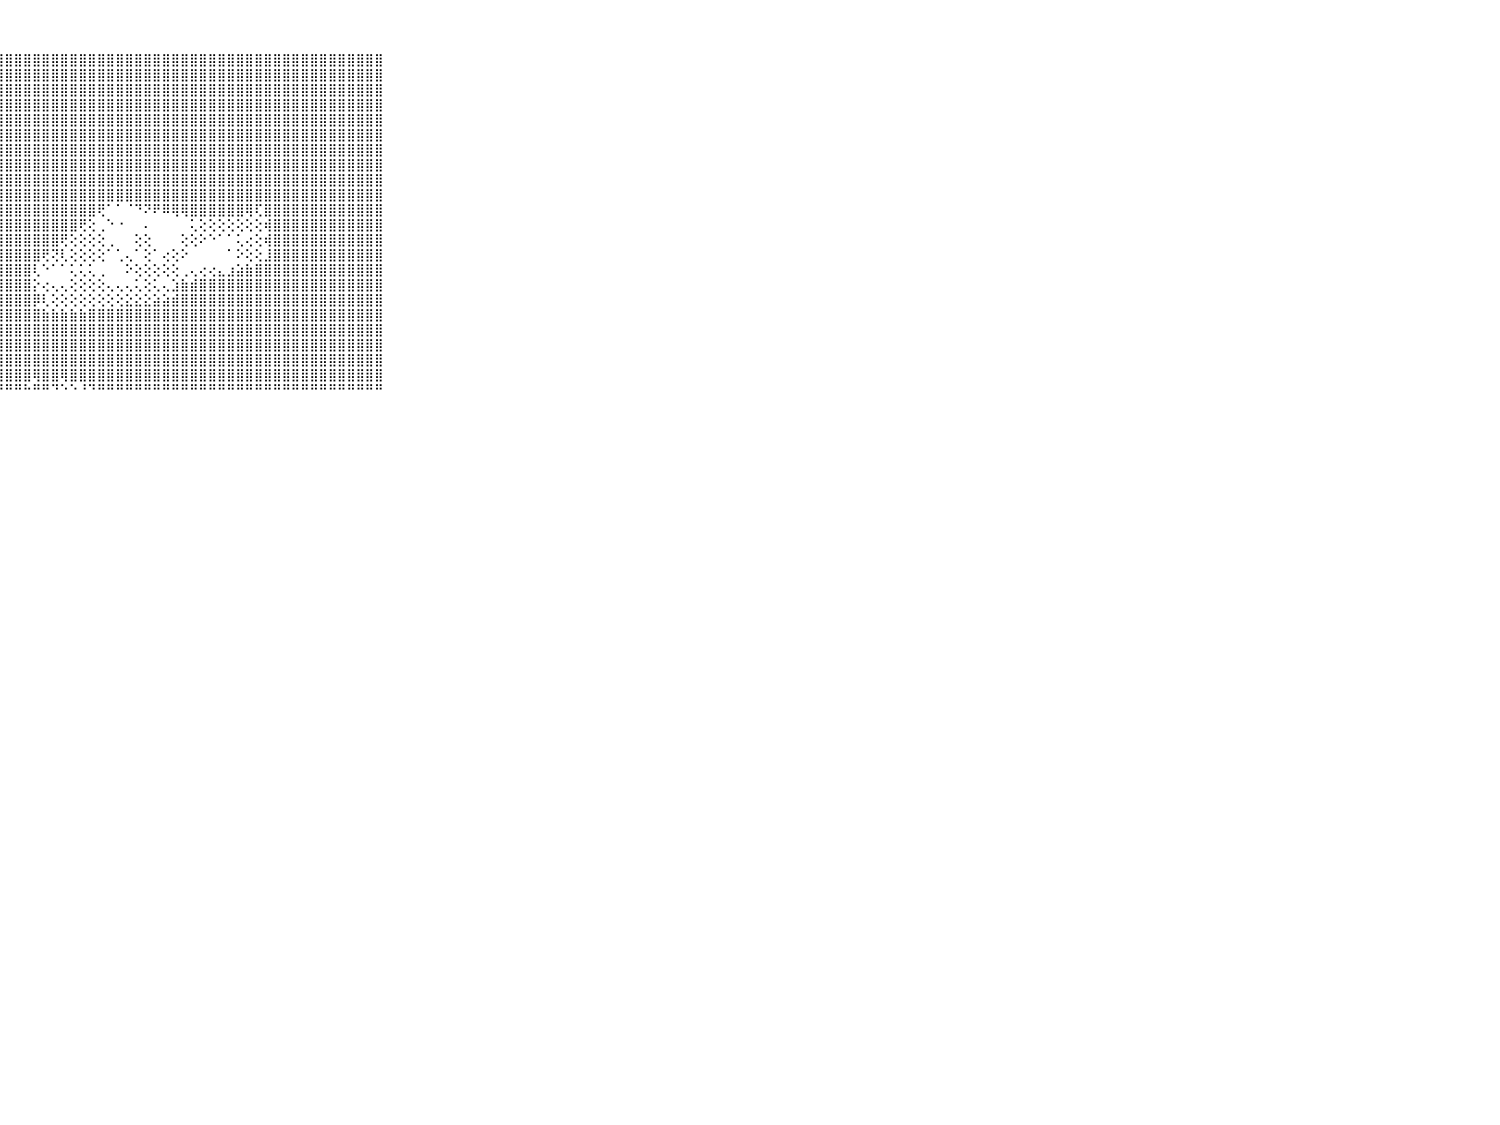

⠀⠀⠀⠀⠀⠀⠀⠀⠀⠀⠀⣿⣿⣿⣿⣿⣿⣿⣿⣿⣿⣿⣿⣿⣿⡇⢕⢸⣿⣿⣿⣿⣿⣿⣿⣿⣿⣿⣿⣿⣿⣿⣿⣿⣿⣿⣿⣿⣿⣿⣿⣿⣿⣿⣿⣿⣿⣿⣿⣿⣿⣿⣿⣿⣿⣿⣿⣿⣿⠀⠀⠀⠀⠀⠀⠀⠀⠀⠀⠀⠀
⠀⠀⠀⠀⠀⠀⠀⠀⠀⠀⠀⣿⣿⣿⣿⣿⣿⣿⣿⣿⣿⣿⣿⣿⣿⡇⢕⢸⣿⣿⣿⣿⣿⣿⣿⣿⣿⣿⣿⣿⣿⣿⣿⣿⣿⣿⣿⣿⣿⣿⣿⣿⣿⣿⣿⣿⣿⣿⣿⣿⣿⣿⣿⣿⣿⣿⣿⣿⣿⠀⠀⠀⠀⠀⠀⠀⠀⠀⠀⠀⠀
⠀⠀⠀⠀⠀⠀⠀⠀⠀⠀⠀⣿⣿⣿⣿⣿⣿⣿⣿⣿⣿⣿⣿⣿⣿⡇⢕⣾⣿⣿⣿⣿⣿⣿⣿⣿⣿⣿⣿⣿⣿⣿⣿⣿⣿⣿⣿⣿⣿⣿⣿⣿⣿⣿⣿⣿⣿⣿⣿⣿⣿⣿⣿⣿⣿⣿⣿⣿⣿⠀⠀⠀⠀⠀⠀⠀⠀⠀⠀⠀⠀
⠀⠀⠀⠀⠀⠀⠀⠀⠀⠀⠀⣿⣿⣿⣿⣿⣿⣿⣿⣿⣿⣿⣿⣿⣿⡇⢕⣿⣿⣿⣿⣿⣿⣿⣿⣿⣿⣿⣿⣿⣿⣿⣿⣿⣿⣿⣿⣿⣿⣿⣿⣿⣿⣿⣿⣿⣿⣿⣿⣿⣿⣿⣿⣿⣿⣿⣿⣿⣿⠀⠀⠀⠀⠀⠀⠀⠀⠀⠀⠀⠀
⠀⠀⠀⠀⠀⠀⠀⠀⠀⠀⠀⣿⣿⣿⣿⣿⣿⣿⣿⣿⣿⣿⣿⣿⣿⢇⢕⣿⣿⣿⣿⣿⣿⣿⣿⣿⣿⣿⣿⣿⣿⣿⣿⣿⣿⣿⣿⣿⣿⣿⣿⣿⣿⣿⣿⣿⣿⣿⣿⣿⣿⣿⣿⣿⣿⣿⣿⣿⣿⠀⠀⠀⠀⠀⠀⠀⠀⠀⠀⠀⠀
⠀⠀⠀⠀⠀⠀⠀⠀⠀⠀⠀⣿⣿⣿⣿⣿⣿⣿⣿⣿⣿⣿⣿⣿⣿⢕⢕⣿⣿⣿⣿⣿⣿⣿⣿⣿⣿⣿⣿⣿⣿⣿⣿⣿⣿⣿⣿⣿⣿⣿⣿⣿⣿⣿⣿⣿⣿⣿⣿⣿⣿⣿⣿⣿⣿⣿⣿⣿⣿⠀⠀⠀⠀⠀⠀⠀⠀⠀⠀⠀⠀
⠀⠀⠀⠀⠀⠀⠀⠀⠀⠀⠀⣿⣿⣿⣿⣿⣿⣿⣿⣿⣿⣿⣿⣿⣿⢕⢸⣿⣿⣿⣿⣿⣿⣿⣿⣿⣿⣿⣿⣿⣿⣿⣿⣿⣿⣿⣿⣿⣿⣿⣿⣿⣿⣿⣿⣿⣿⣿⣿⣿⣿⣿⣿⣿⣿⣿⣿⣿⣿⠀⠀⠀⠀⠀⠀⠀⠀⠀⠀⠀⠀
⠀⠀⠀⠀⠀⠀⠀⠀⠀⠀⠀⣿⣿⣿⣿⣿⣿⣿⣿⣿⣿⣿⣿⣿⣿⢕⢸⣿⣿⣿⣿⣿⣿⣿⣿⣿⣿⣿⣿⣿⣿⣿⣿⣿⣿⣿⣿⣿⣿⣿⣿⣿⣿⣿⣿⣿⣿⣿⣿⣿⣿⣿⣿⣿⣿⣿⣿⣿⣿⠀⠀⠀⠀⠀⠀⠀⠀⠀⠀⠀⠀
⠀⠀⠀⠀⠀⠀⠀⠀⠀⠀⠀⣿⣿⣿⣿⣿⣿⣿⣿⣿⣿⣿⣿⣿⣿⢕⢸⣿⣿⣿⣿⣿⣿⣿⣿⣿⣿⣿⣿⣿⣿⣿⣿⣿⣿⣿⣿⣿⣿⣿⣿⣿⣿⣿⣿⣿⣿⣿⣿⣿⣿⣿⣿⣿⣿⣿⣿⣿⣿⠀⠀⠀⠀⠀⠀⠀⠀⠀⠀⠀⠀
⠀⠀⠀⠀⠀⠀⠀⠀⠀⠀⠀⣿⣿⣿⣿⣿⣿⣿⣿⣿⣿⣿⣿⣿⣿⢕⢸⣿⣿⣿⣿⣿⣿⣿⣿⣿⣿⣿⣿⣿⣿⣿⣿⣿⣿⣿⣿⣿⣿⣿⣿⣿⣿⣿⣿⣿⣿⣿⣿⣿⣿⣿⣿⣿⣿⣿⣿⣿⣿⠀⠀⠀⠀⠀⠀⠀⠀⠀⠀⠀⠀
⠀⠀⠀⠀⠀⠀⠀⠀⠀⠀⠀⣿⣿⣿⣿⣿⣿⣿⣿⣿⣿⣿⣿⣿⣿⢕⢸⣿⣿⣿⣿⣿⣿⣿⣿⣿⣿⣿⢟⠁⠁⠈⠙⠝⠟⠿⢿⢿⣿⣿⣿⣿⣿⣿⢿⢏⣿⣿⣿⣿⣿⣿⣿⣿⣿⣿⣿⣿⣿⠀⠀⠀⠀⠀⠀⠀⠀⠀⠀⠀⠀
⠀⠀⠀⠀⠀⠀⠀⠀⠀⠀⠀⣿⣿⣿⣿⣿⣿⣿⣿⣿⣿⣿⣿⣿⡏⢕⣼⣿⣿⣿⣿⣿⣿⣿⣿⣿⢟⢕⢀⠑⠐⠀⠀⠄⠀⠀⠀⠀⢅⢕⢕⢕⢕⢕⢕⢕⢾⣿⣿⣿⣿⣿⣿⣿⣿⣿⣿⣿⣿⠀⠀⠀⠀⠀⠀⠀⠀⠀⠀⠀⠀
⠀⠀⠀⠀⠀⠀⠀⠀⠀⠀⠀⣿⣿⣿⣿⣿⣿⣿⣿⣿⣿⣿⣿⣿⡇⢕⣿⣿⣿⣿⣿⣿⣿⣿⢟⢕⢕⢕⢕⢀⠀⠀⢕⢕⠀⠀⠀⢕⢕⠕⠑⠁⠁⢅⢔⢕⢾⣿⣿⣿⣿⣿⣿⣿⣿⣿⣿⣿⣿⠀⠀⠀⠀⠀⠀⠀⠀⠀⠀⠀⠀
⠀⠀⠀⠀⠀⠀⠀⠀⠀⠀⠀⣿⣿⣿⣿⣿⣿⣿⣿⣿⣿⣿⣿⣿⡇⢕⣿⣿⣿⣿⣿⣿⢟⢝⢇⢕⢕⢕⢕⠁⢁⢄⠁⢕⠁⢔⢕⠕⠀⠀⠀⠀⠁⠕⢕⢕⣸⣿⣿⣿⣿⣿⣿⣿⣿⣿⣿⣿⣿⠀⠀⠀⠀⠀⠀⠀⠀⠀⠀⠀⠀
⠀⠀⠀⠀⠀⠀⠀⠀⠀⠀⠀⣿⣿⣿⣿⣿⣿⣿⣿⣿⣿⣿⣿⣿⡇⢕⣿⣿⣿⣿⣿⢇⠑⠁⠁⢅⢅⢅⢀⠀⠀⠕⢕⢕⢕⢕⢕⢀⢄⢔⢔⣄⣰⣵⣷⣿⣿⣿⣿⣿⣿⣿⣿⣿⣿⣿⣿⣿⣿⠀⠀⠀⠀⠀⠀⠀⠀⠀⠀⠀⠀
⠀⠀⠀⠀⠀⠀⠀⠀⠀⠀⠀⣿⣿⣿⣿⣿⣿⣿⣿⣿⣿⣿⣿⣿⡇⢸⣿⣿⣿⣿⣿⡕⢔⢄⢄⢕⢕⢕⢕⢄⢄⢄⢅⢕⢅⢄⣱⣷⣾⣿⣿⣿⣿⣿⣿⣿⣿⣿⣿⣿⣿⣿⣿⣿⣿⣿⣿⣿⣿⠀⠀⠀⠀⠀⠀⠀⠀⠀⠀⠀⠀
⠀⠀⠀⠀⠀⠀⠀⠀⠀⠀⠀⣿⣿⣿⣿⣿⣿⣿⣿⣿⣿⣿⣿⣿⡇⢸⣿⣿⣿⣿⣿⡿⢇⢕⢕⢕⢕⢕⢕⢕⢕⣕⣕⣕⣵⣵⣾⣿⣿⣿⣿⣿⣿⣿⣿⣿⣿⣿⣿⣿⣿⣿⣿⣿⣿⣿⣿⣿⣿⠀⠀⠀⠀⠀⠀⠀⠀⠀⠀⠀⠀
⠀⠀⠀⠀⠀⠀⠀⠀⠀⠀⠀⣿⣿⣿⣿⣿⣿⣿⣿⣿⣿⣿⣿⣿⣧⣼⣿⣿⣿⣿⣿⣿⣷⣷⣷⣷⣷⣿⣿⣿⣿⣿⣿⣿⣿⣿⣿⣿⣿⣿⣿⣿⣿⣿⣿⣿⣿⣿⣿⣿⣿⣿⣿⣿⣿⣿⣿⣿⣿⠀⠀⠀⠀⠀⠀⠀⠀⠀⠀⠀⠀
⠀⠀⠀⠀⠀⠀⠀⠀⠀⠀⠀⣿⣿⣿⣿⣿⣿⣿⣿⣿⣿⣿⣿⣿⣿⣿⣿⣿⣿⣿⣿⣿⣿⣿⣿⣿⣿⣿⣿⣿⣿⣿⣿⣿⣿⣿⣿⣿⣿⣿⣿⣿⣿⣿⣿⣿⣿⣿⣿⣿⣿⣿⣿⣿⣿⣿⣿⣿⣿⠀⠀⠀⠀⠀⠀⠀⠀⠀⠀⠀⠀
⠀⠀⠀⠀⠀⠀⠀⠀⠀⠀⠀⣿⣿⣿⣿⣿⣿⣿⣿⣿⣿⣿⣿⣿⣿⣿⣿⣿⣿⣿⣿⣿⣿⣿⣿⣿⣿⣿⣿⣿⣿⣿⣿⣿⣿⣿⣿⣿⣿⣿⣿⣿⣿⣿⣿⣿⣿⣿⣿⣿⣿⣿⣿⣿⣿⣿⣿⣿⣿⠀⠀⠀⠀⠀⠀⠀⠀⠀⠀⠀⠀
⠀⠀⠀⠀⠀⠀⠀⠀⠀⠀⠀⣿⣿⣿⣿⣿⣿⣿⣿⣿⣿⣿⣿⣿⣿⣿⣿⣿⣿⣿⣿⣿⣿⣿⣿⣿⣿⣿⣿⣿⣿⣿⣿⣿⣿⣿⣿⣿⣿⣿⣿⣿⣿⣿⣿⣿⣿⣿⣿⣿⣿⣿⣿⣿⣿⣿⣿⣿⣿⠀⠀⠀⠀⠀⠀⠀⠀⠀⠀⠀⠀
⠀⠀⠀⠀⠀⠀⠀⠀⠀⠀⠀⣿⣿⣿⣿⣿⣿⣿⣿⣿⣿⣿⣿⢟⢝⢏⢿⣿⣿⣿⣿⢿⣿⣿⢿⣿⣿⣿⣿⣿⣿⣿⣿⣿⣿⣿⣿⣿⣿⣿⣿⣿⣿⣿⣿⣿⣿⣿⣿⣿⣿⣿⣿⣿⣿⣿⣿⣿⣿⠀⠀⠀⠀⠀⠀⠀⠀⠀⠀⠀⠀
⠀⠀⠀⠀⠀⠀⠀⠀⠀⠀⠀⠋⠙⠙⠙⠙⠛⠛⠛⠛⠛⠛⠛⠑⠑⠑⠛⠛⠛⠛⠓⠛⠛⠙⠑⠑⠘⠙⠛⠛⠛⠛⠛⠛⠛⠛⠛⠛⠛⠛⠛⠛⠛⠛⠛⠛⠛⠛⠛⠛⠛⠛⠛⠛⠛⠛⠛⠛⠛⠀⠀⠀⠀⠀⠀⠀⠀⠀⠀⠀⠀